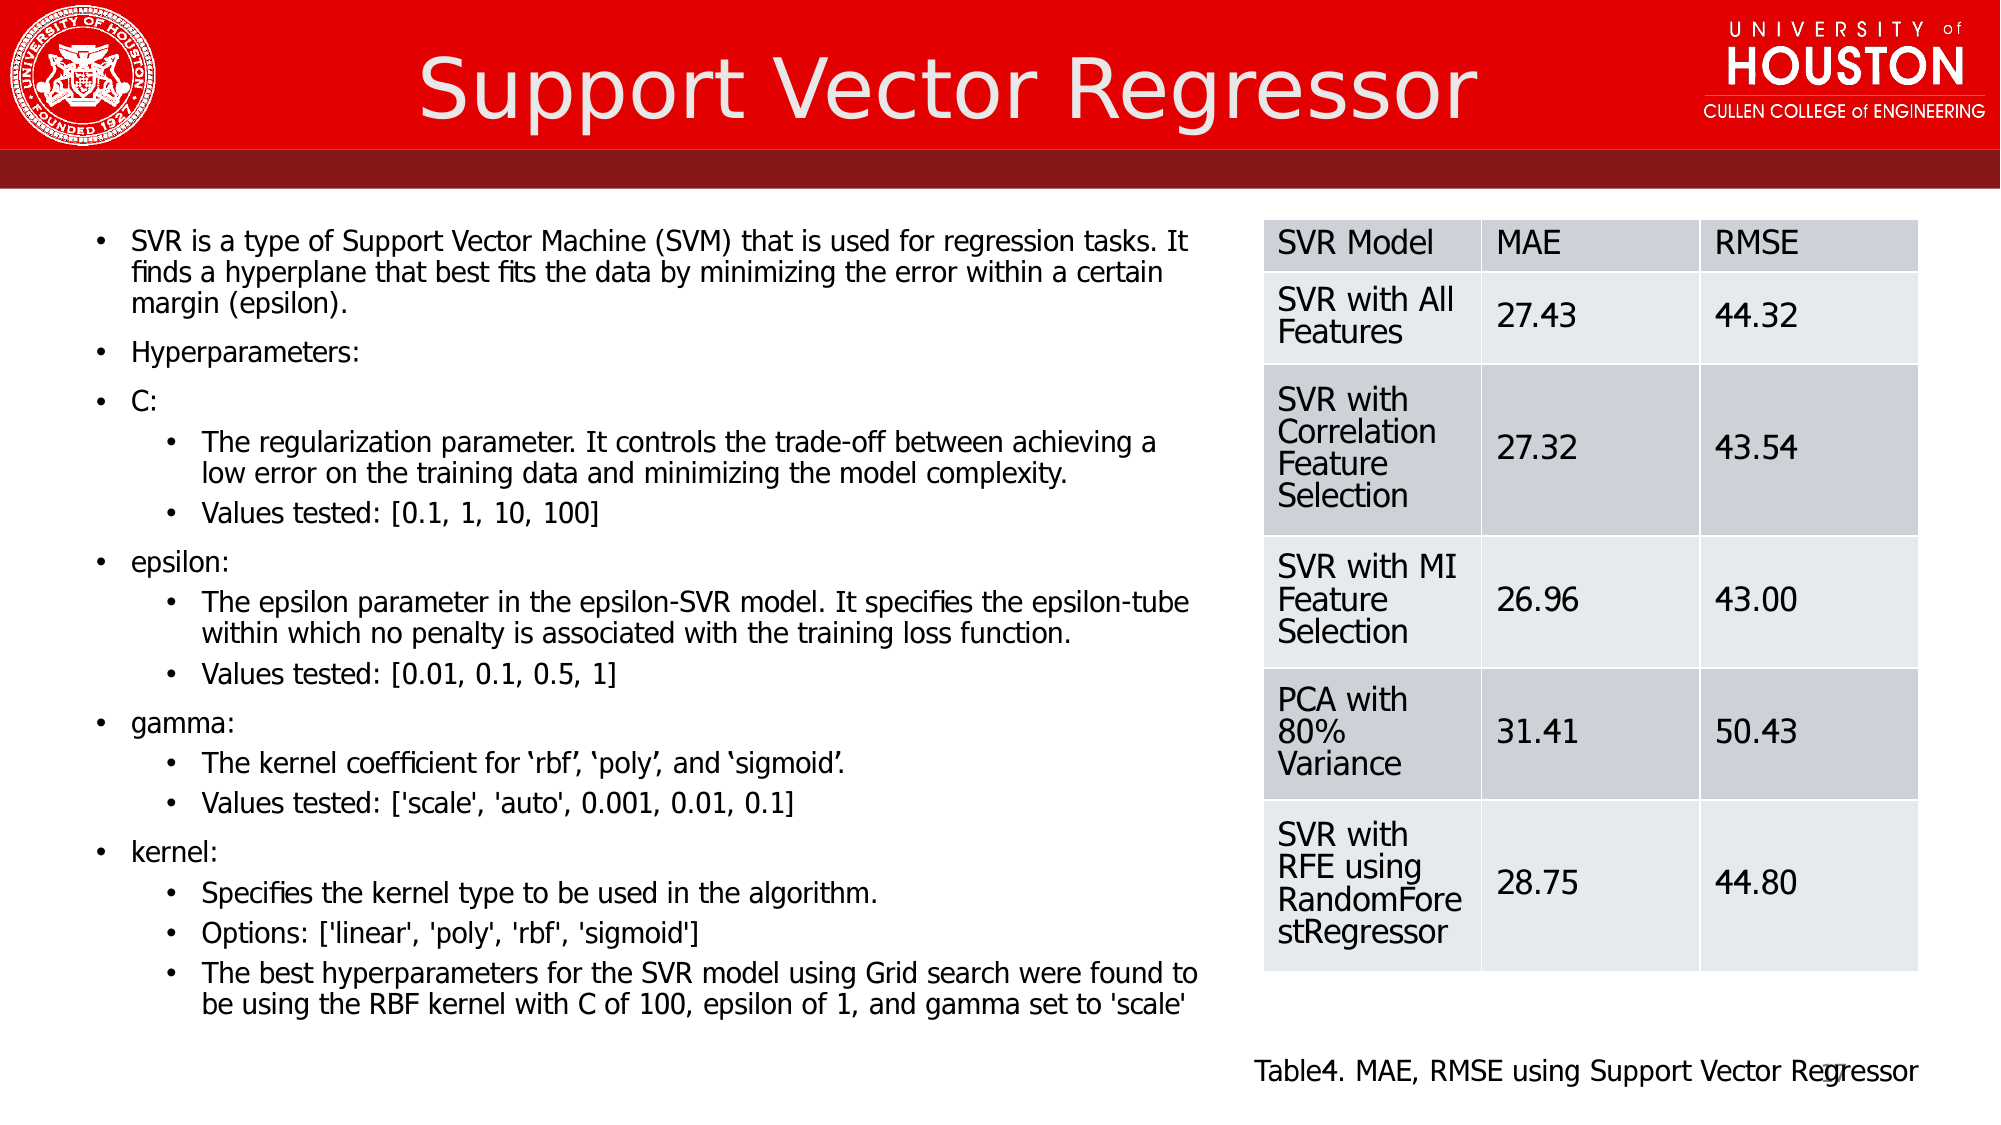

Support Vector Regressor
SVR is a type of Support Vector Machine (SVM) that is used for regression tasks. It finds a hyperplane that best fits the data by minimizing the error within a certain margin (epsilon).
Hyperparameters:
C:
The regularization parameter. It controls the trade-off between achieving a low error on the training data and minimizing the model complexity.
Values tested: [0.1, 1, 10, 100]
epsilon:
The epsilon parameter in the epsilon-SVR model. It specifies the epsilon-tube within which no penalty is associated with the training loss function.
Values tested: [0.01, 0.1, 0.5, 1]
gamma:
The kernel coefficient for ‘rbf’, ‘poly’, and ‘sigmoid’.
Values tested: ['scale', 'auto', 0.001, 0.01, 0.1]
kernel:
Specifies the kernel type to be used in the algorithm.
Options: ['linear', 'poly', 'rbf', 'sigmoid']
The best hyperparameters for the SVR model using Grid search were found to be using the RBF kernel with C of 100, epsilon of 1, and gamma set to 'scale'

| SVR Model | MAE | RMSE |
| --- | --- | --- |
| SVR with All Features | 27.43 | 44.32 |
| SVR with Correlation Feature Selection | 27.32 | 43.54 |
| SVR with MI Feature Selection | 26.96 | 43.00 |
| PCA with 80% Variance | 31.41 | 50.43 |
| SVR with RFE using RandomForestRegressor | 28.75 | 44.80 |
17
Table4. MAE, RMSE using Support Vector Regressor